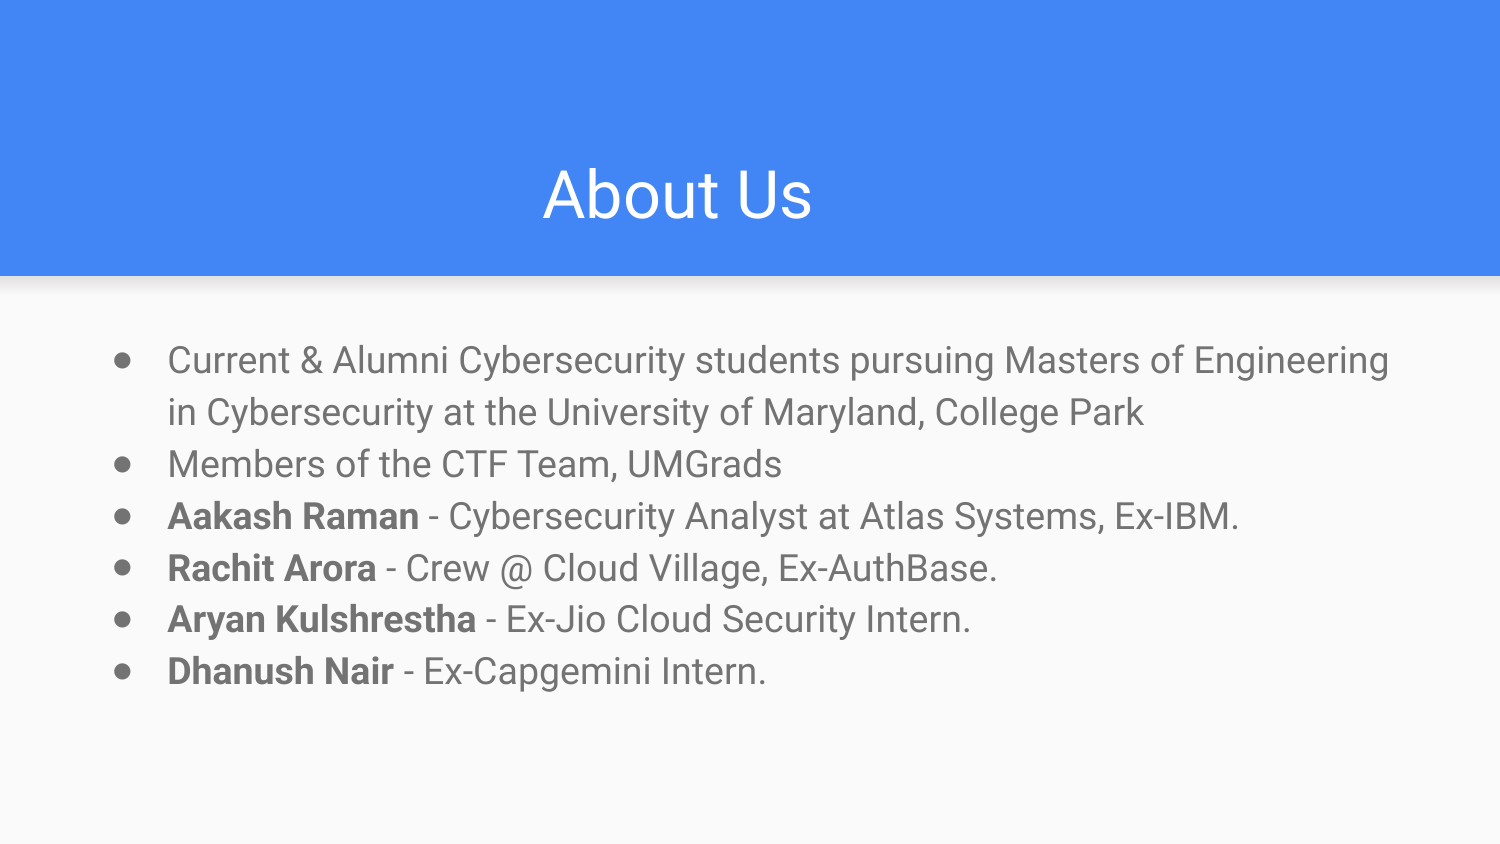

# About Us
Current & Alumni Cybersecurity students pursuing Masters of Engineering in Cybersecurity at the University of Maryland, College Park
Members of the CTF Team, UMGrads
Aakash Raman - Cybersecurity Analyst at Atlas Systems, Ex-IBM.
Rachit Arora - Crew @ Cloud Village, Ex-AuthBase.
Aryan Kulshrestha - Ex-Jio Cloud Security Intern.
Dhanush Nair - Ex-Capgemini Intern.